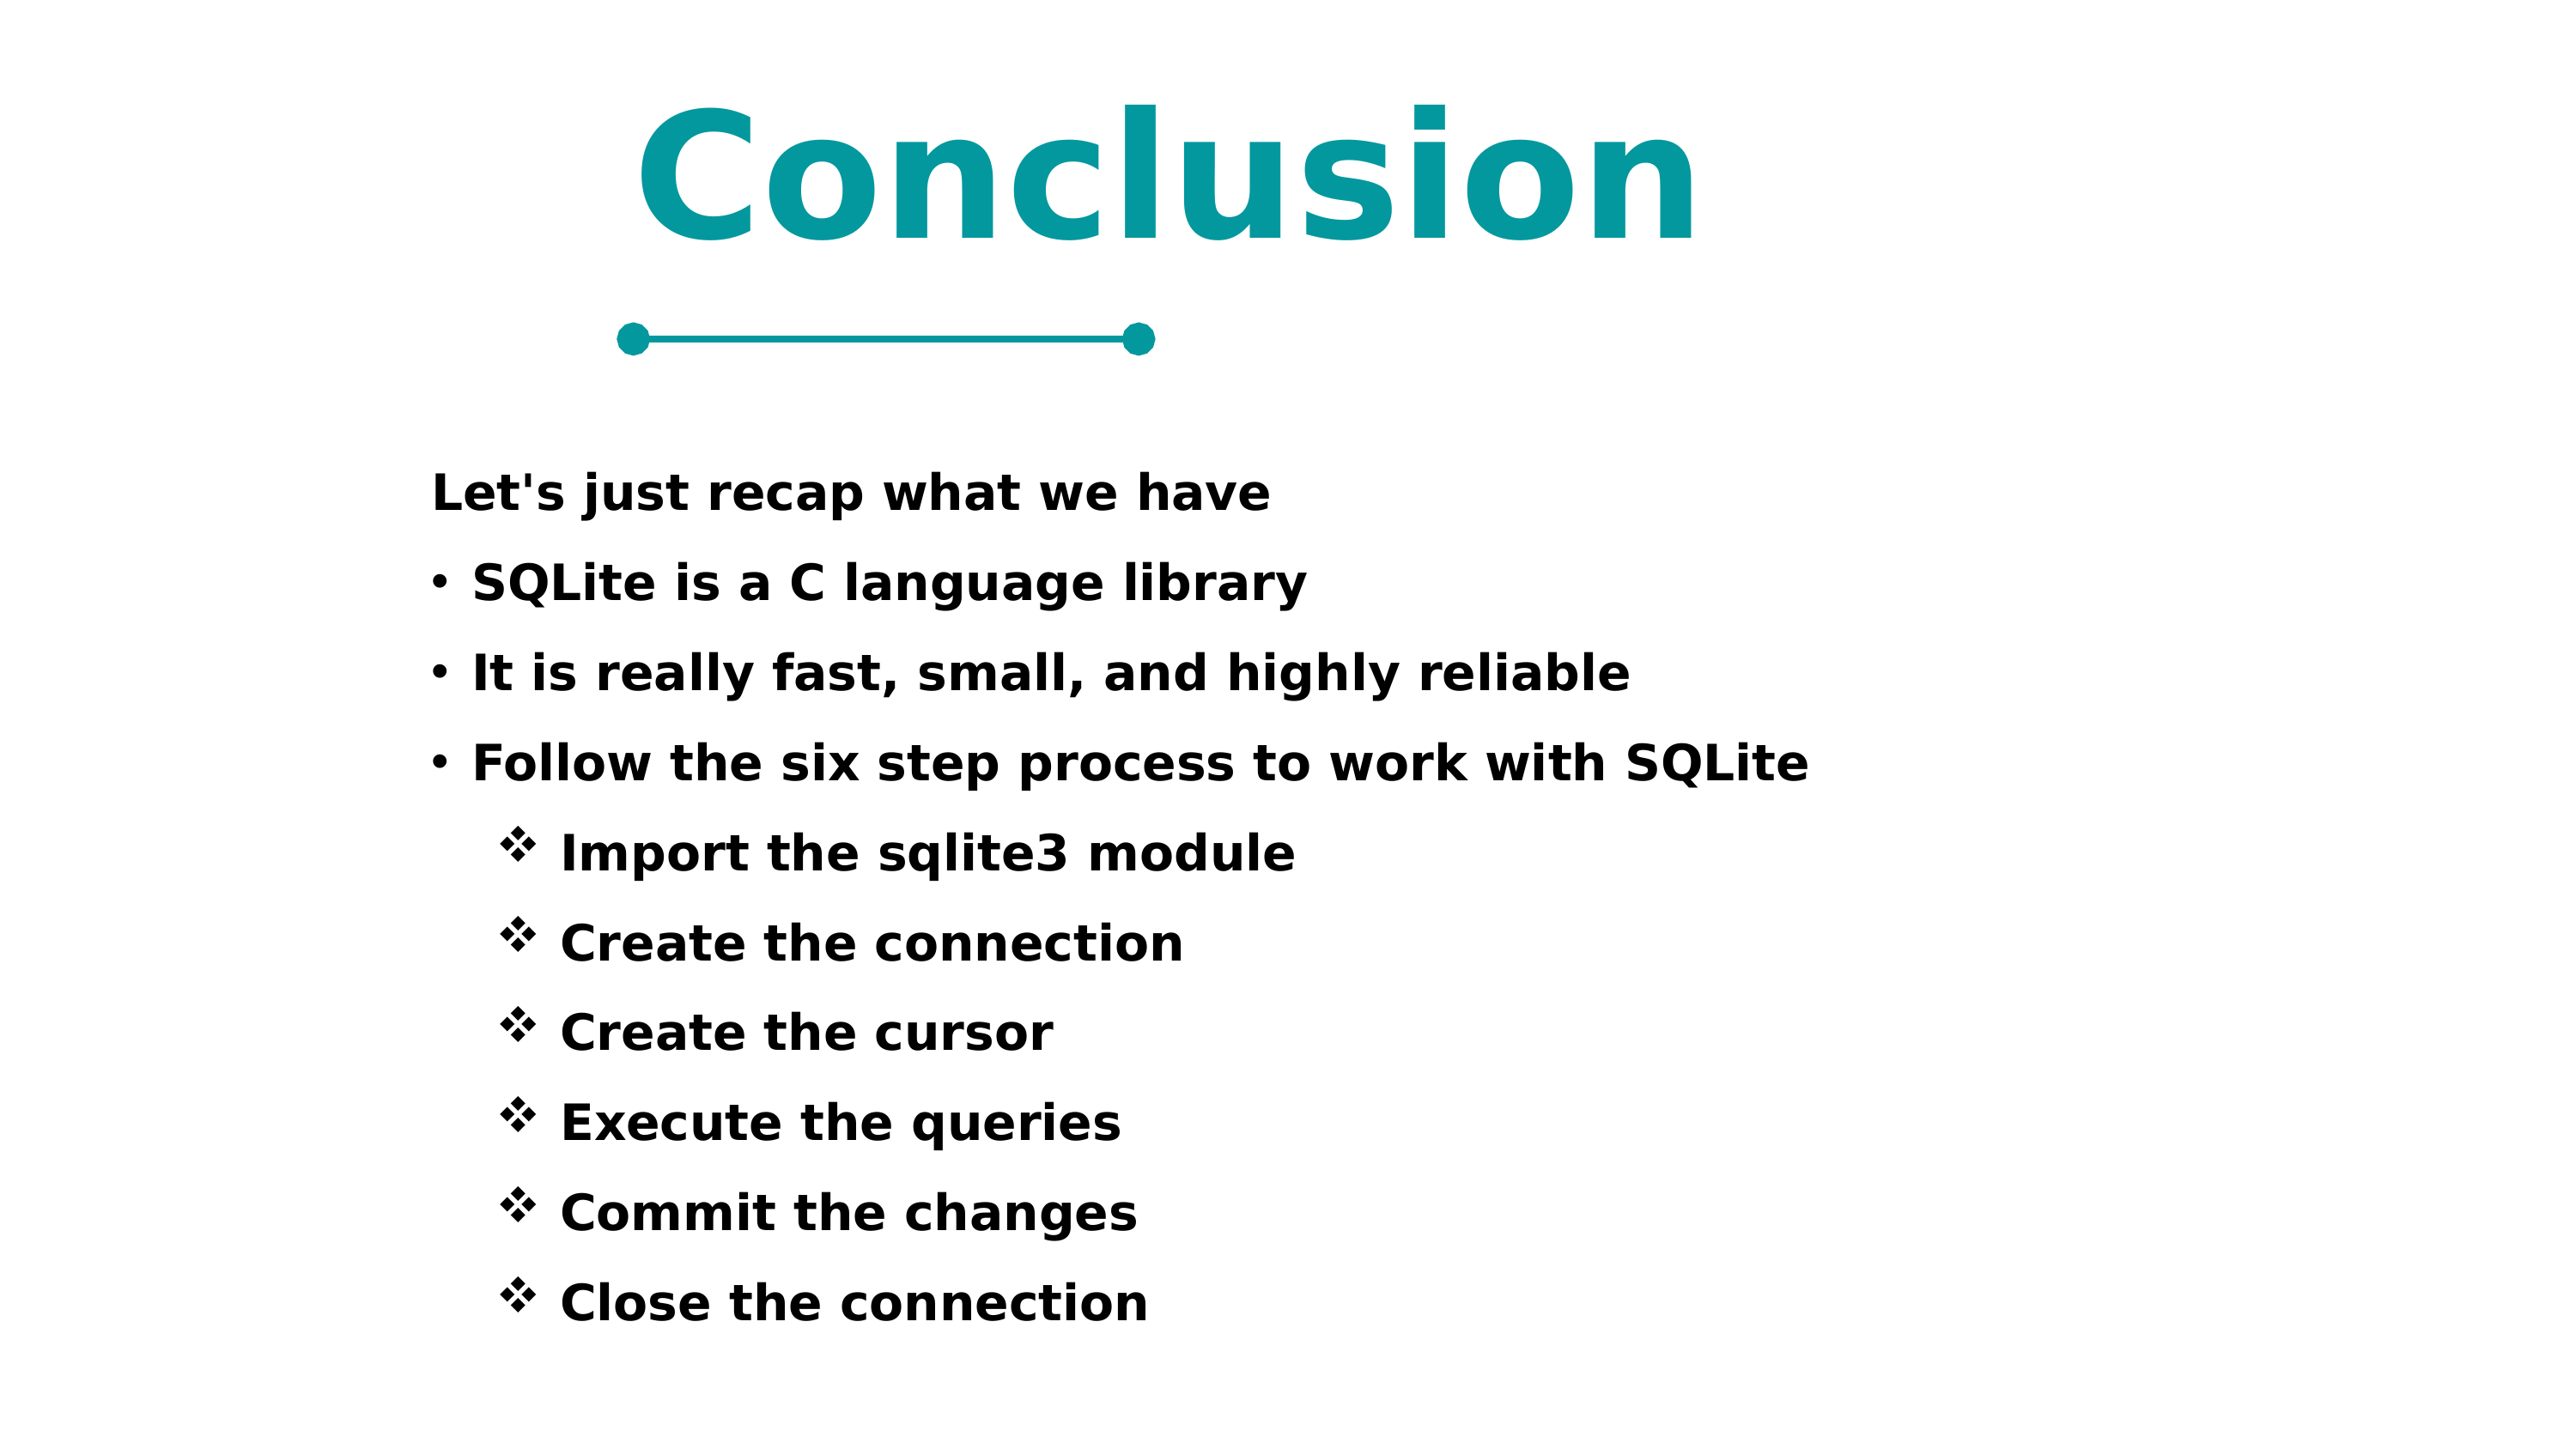

Conclusion

Let's just recap what we have
SQLite is a C language library
It is really fast, small, and highly reliable
Follow the six step process to work with SQLite
Import the sqlite3 module
Create the connection
Create the cursor
Execute the queries
Commit the changes
Close the connection